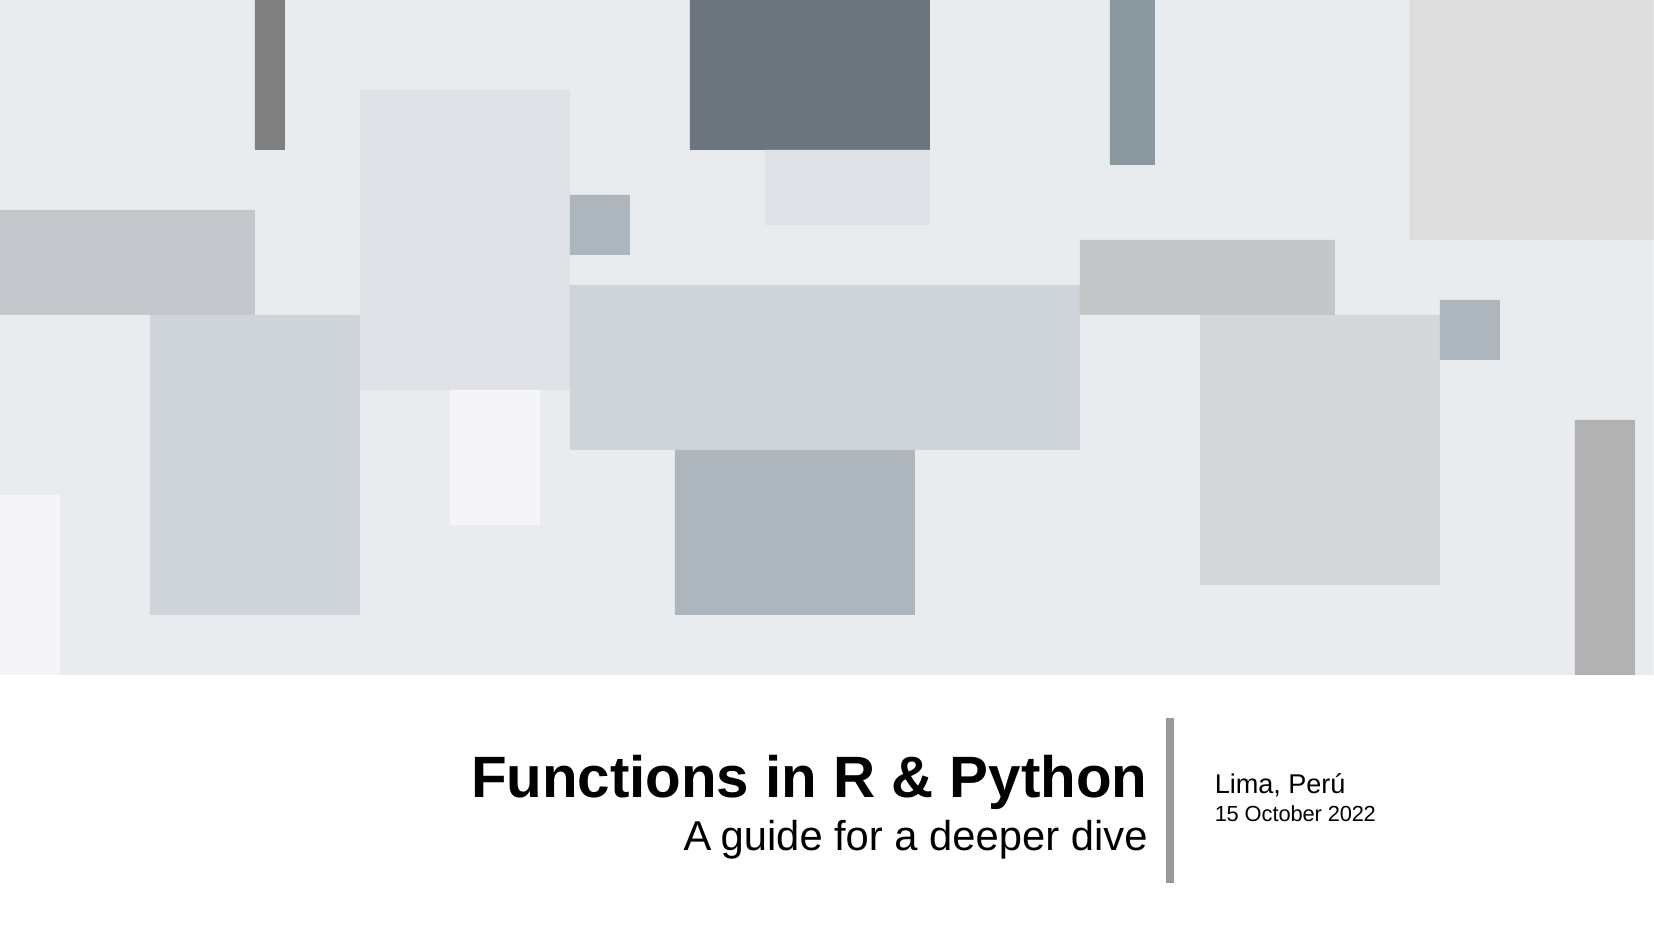

Functions in R & Python
A guide for a deeper dive
Lima, Perú
15 October 2022